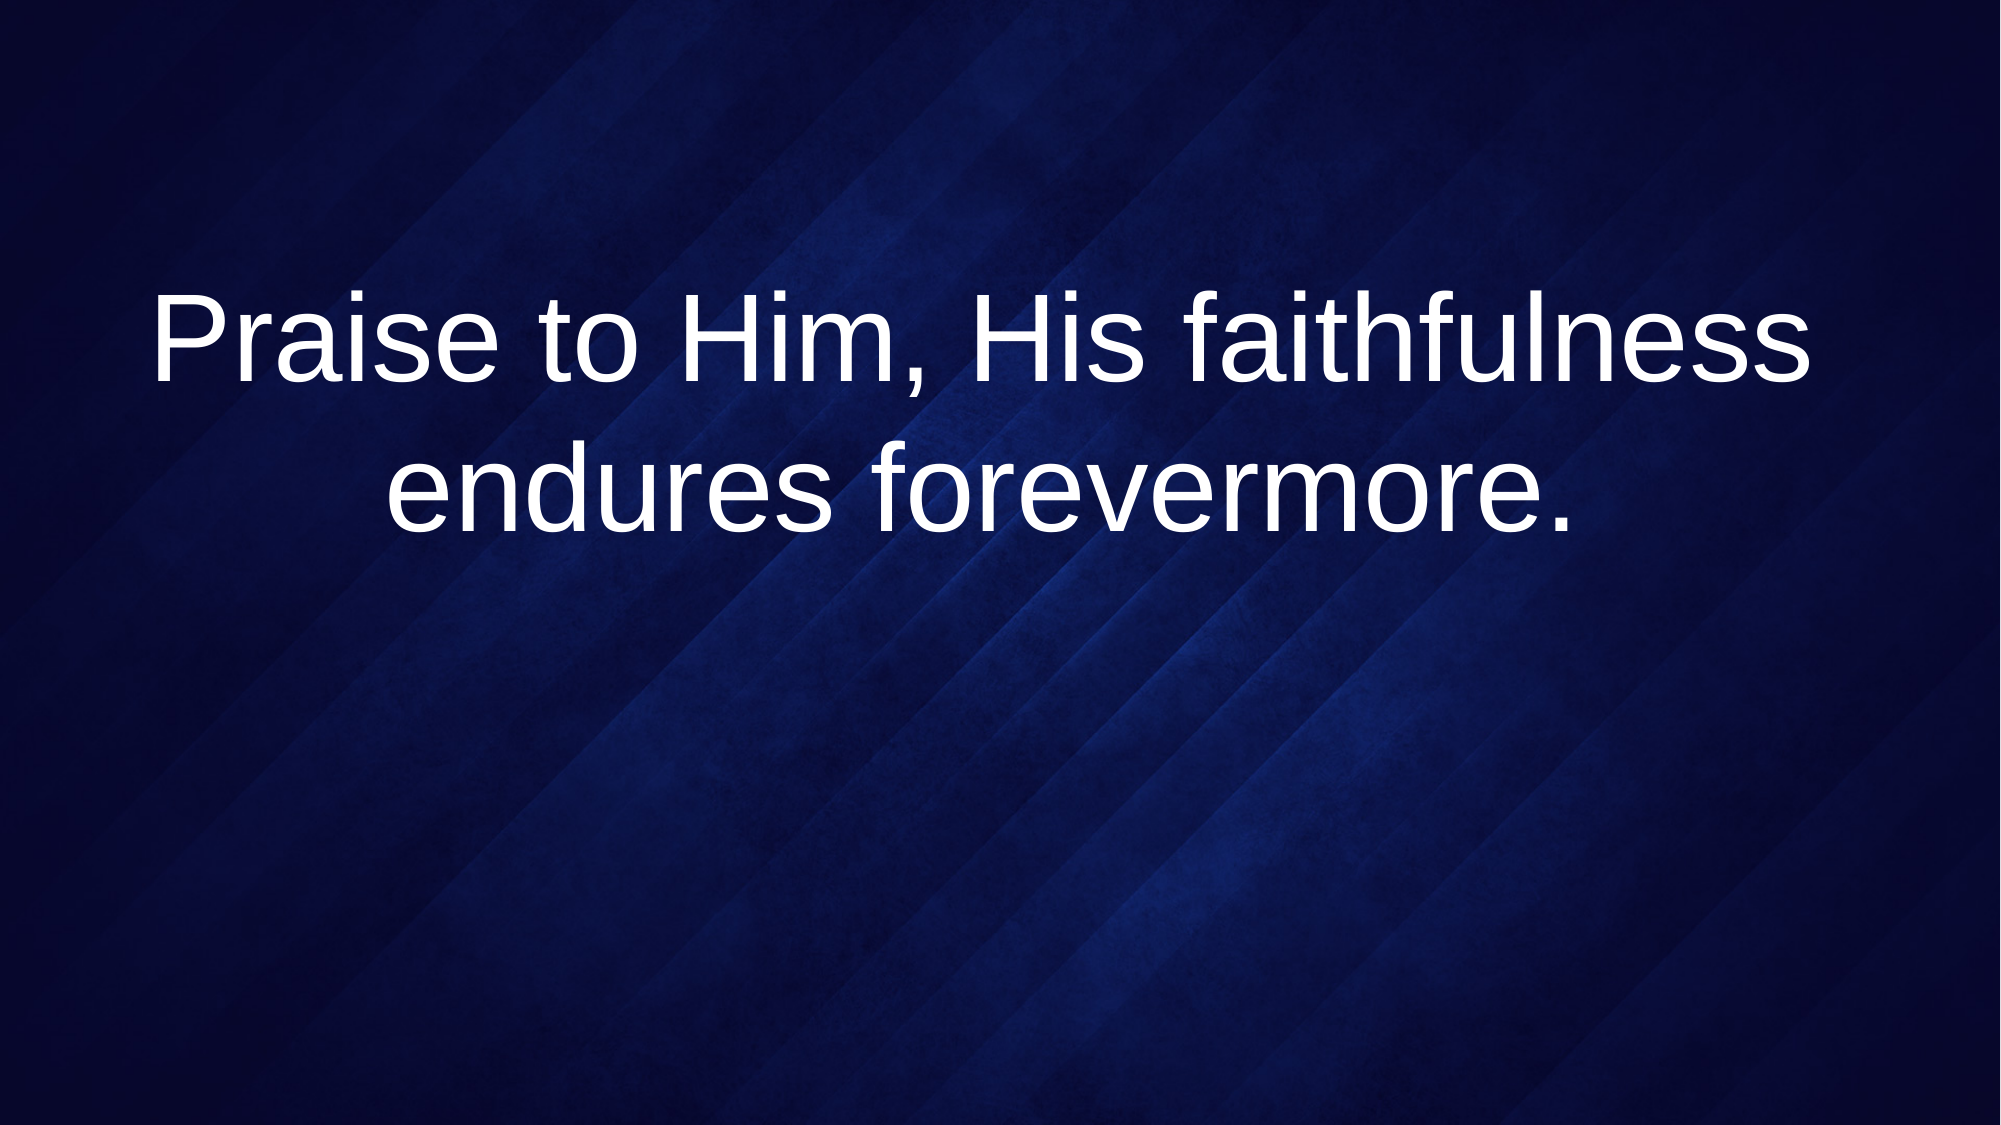

# Praise to Him, His faithfulness endures forevermore.